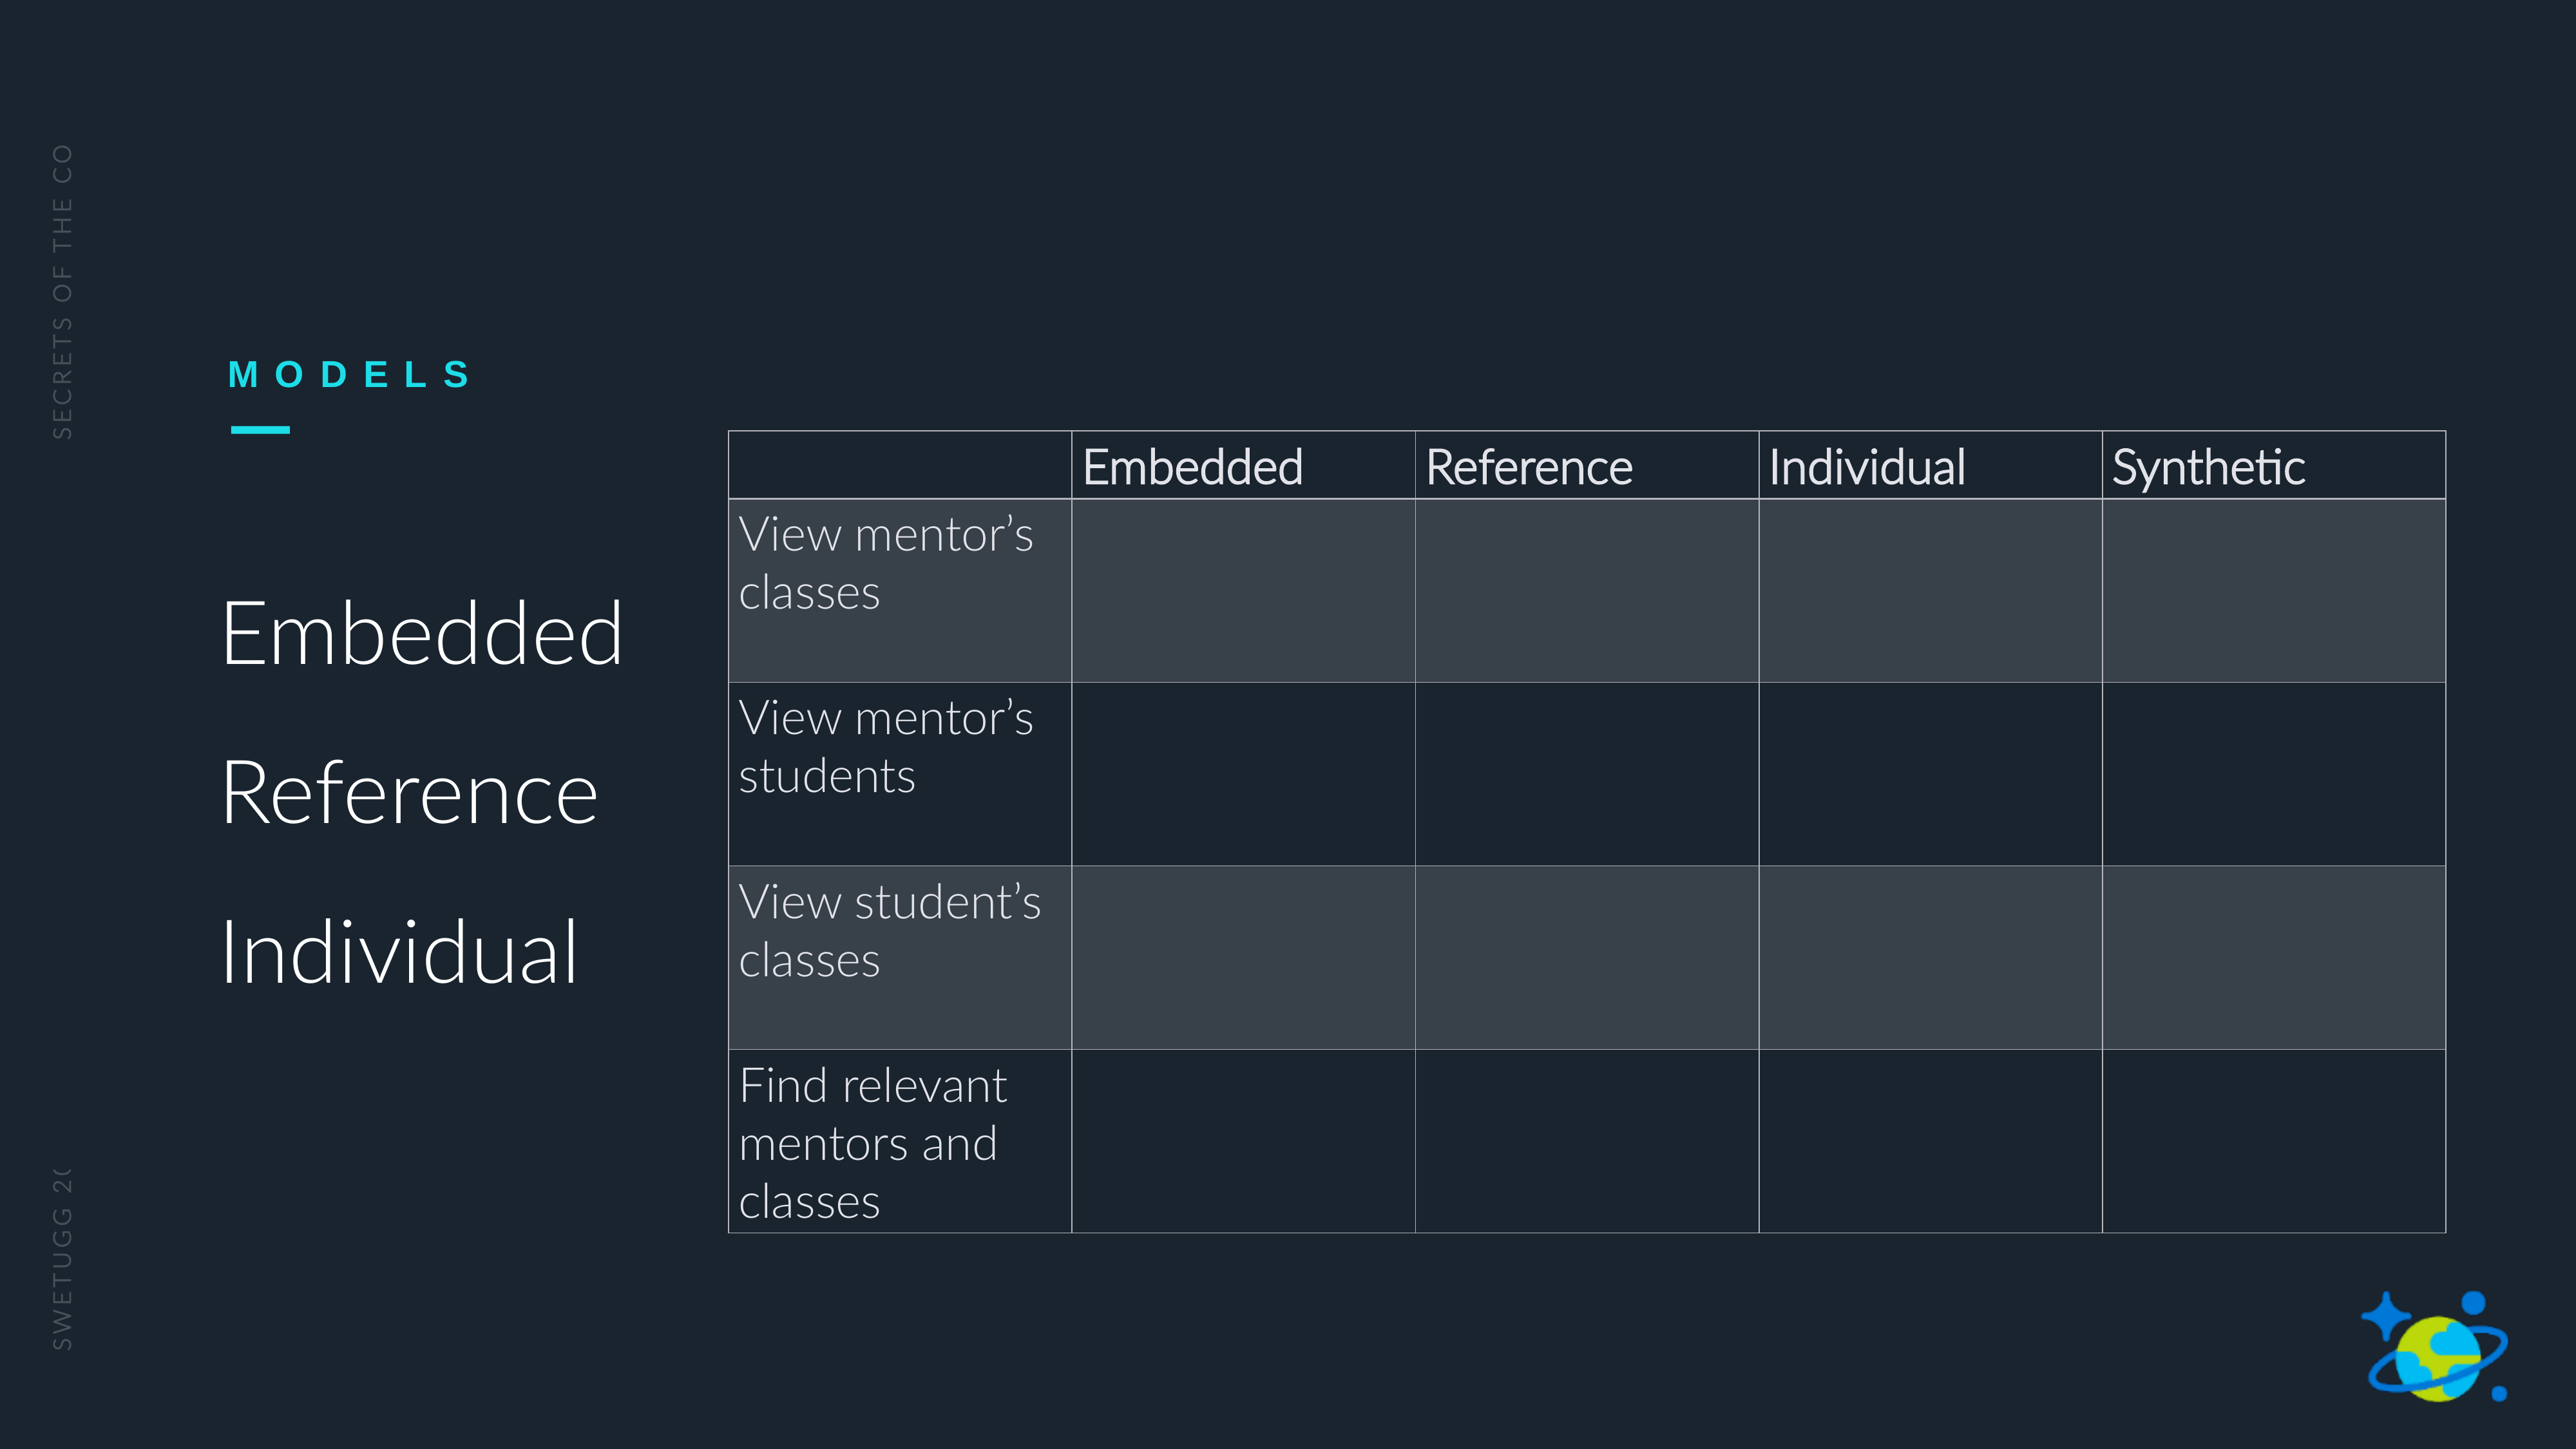

16
SECRETS OF THE COSMOS
MODELS

|  | Embedded | Reference | Individual | Synthetic |
| --- | --- | --- | --- | --- |
| View mentor’s classes |  |  |  |  |
| View mentor’s students |  |  |  |  |
| View student’s classes |  |  |  |  |
| Find relevant mentors and classes |  |  |  |  |
Embedded
Reference
Individual

SWETUGG 2020